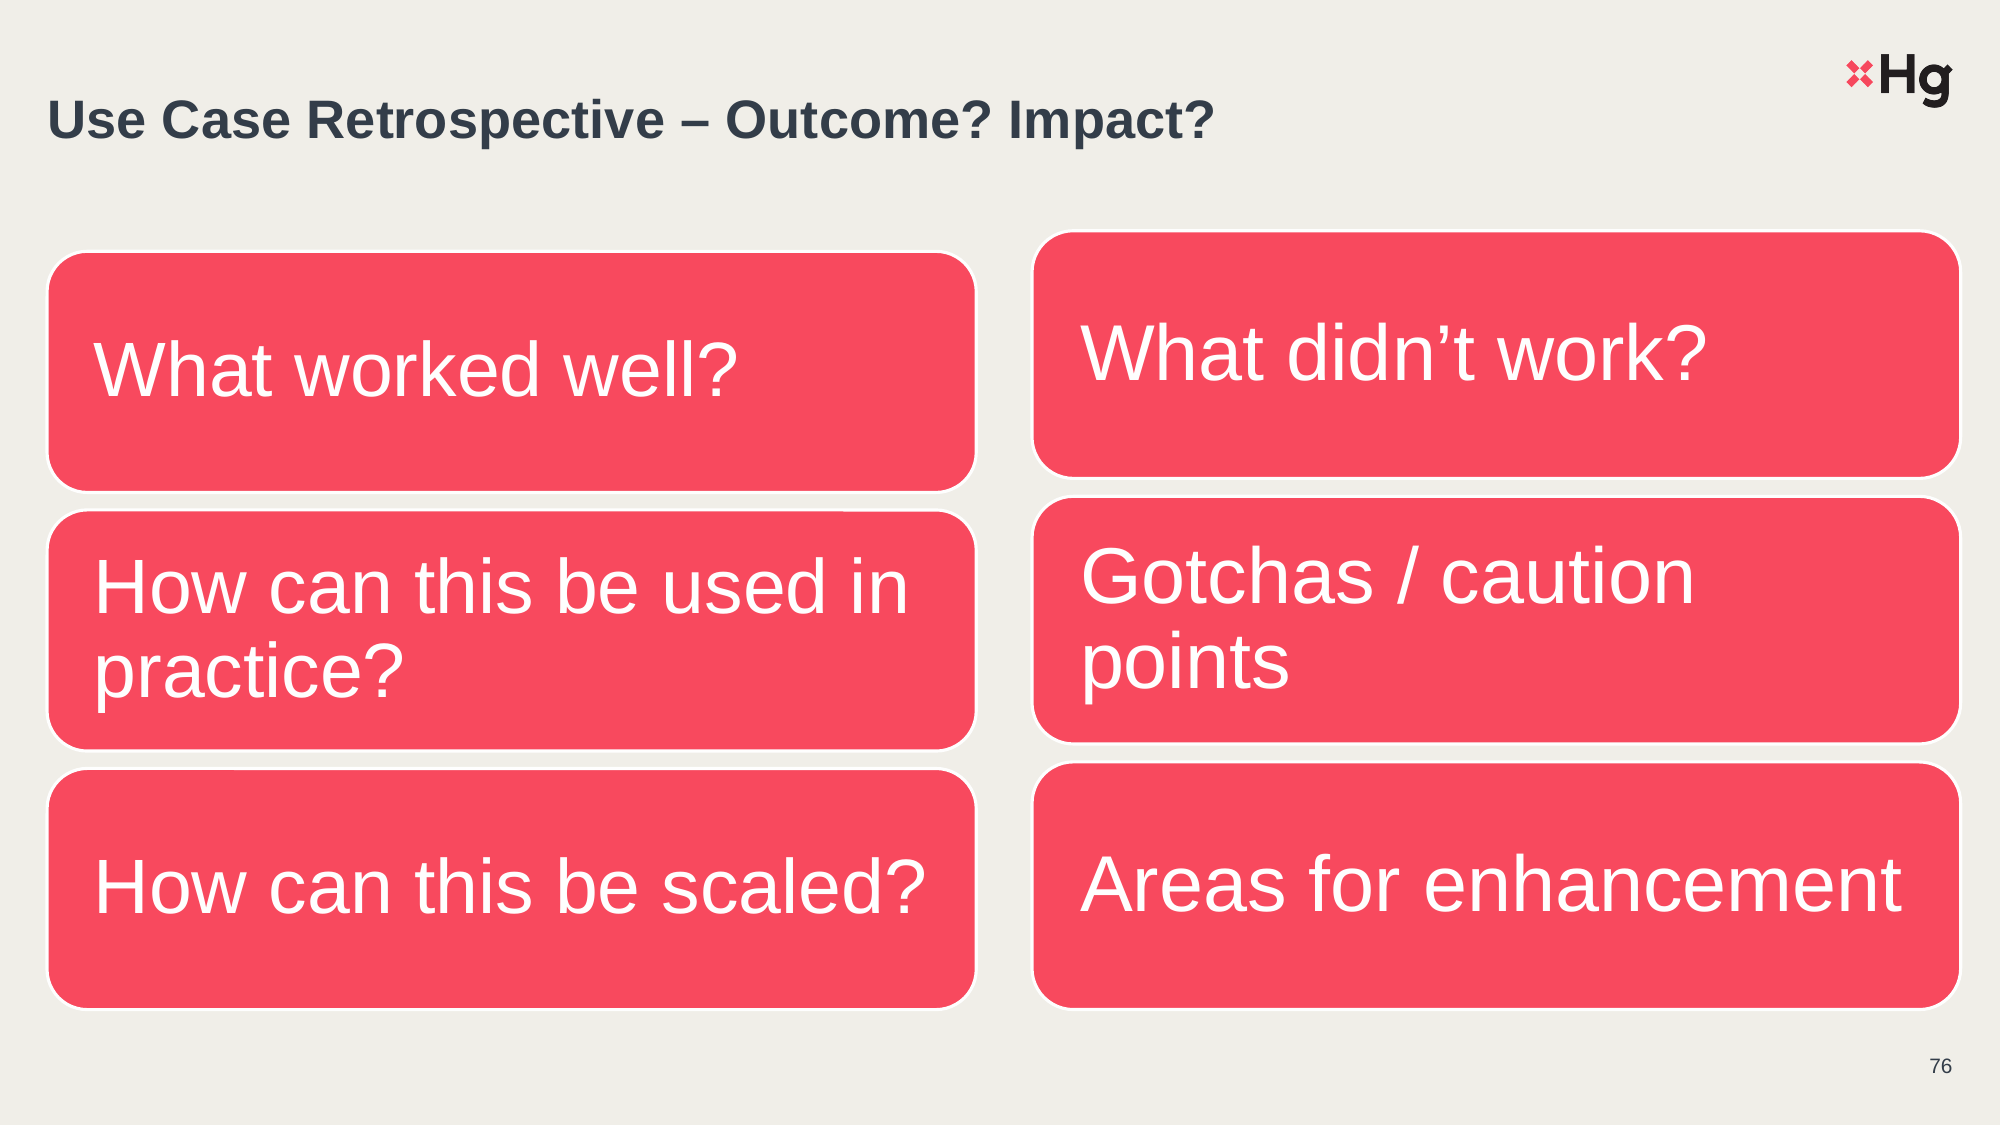

# Use Case Retrospective – Outcome? Impact?

What didn’t work?
Gotchas / caution points
Areas for enhancement
What worked well?
How can this be used in practice?
How can this be scaled?